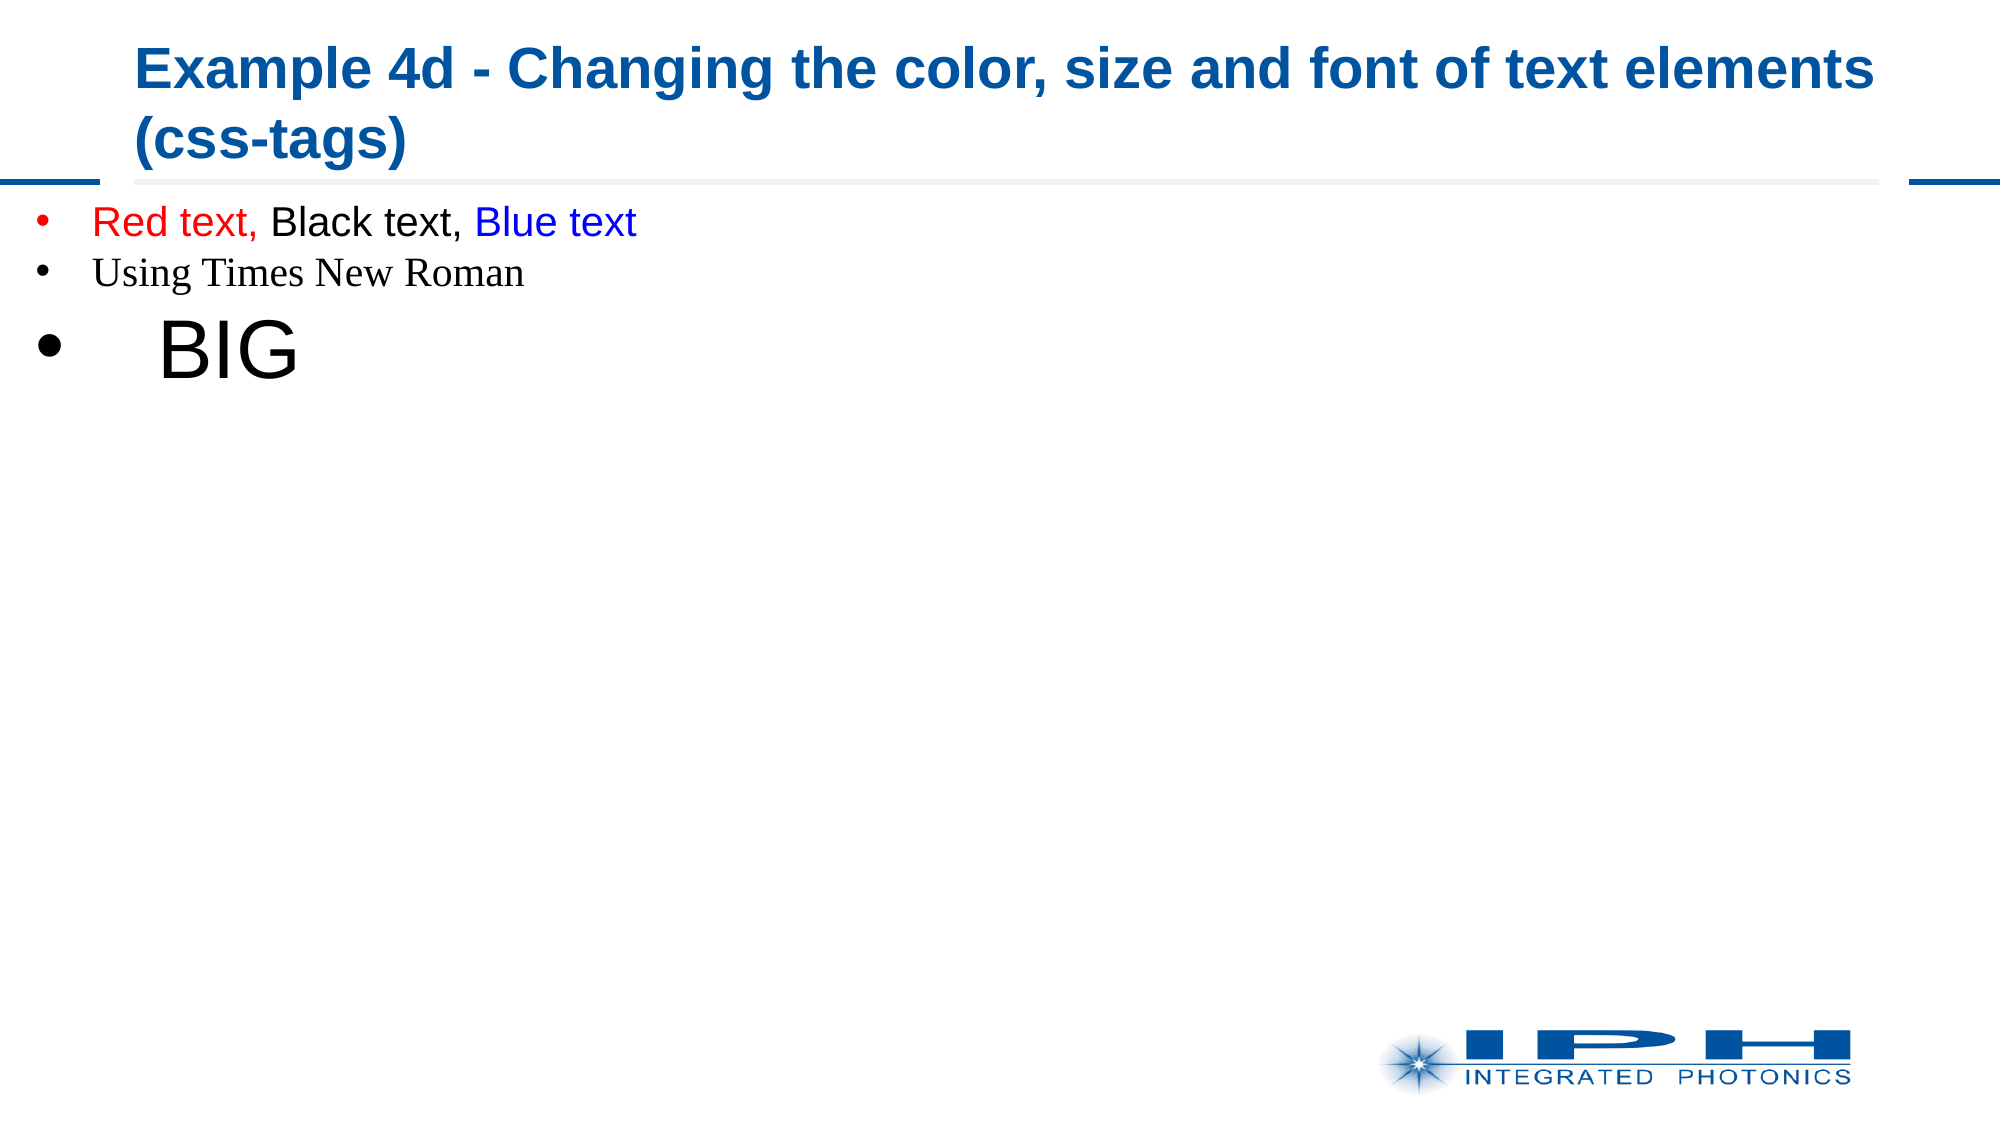

# Example 4d - Changing the color, size and font of text elements (css-tags)
Red text, Black text, Blue text
Using Times New Roman
BIG